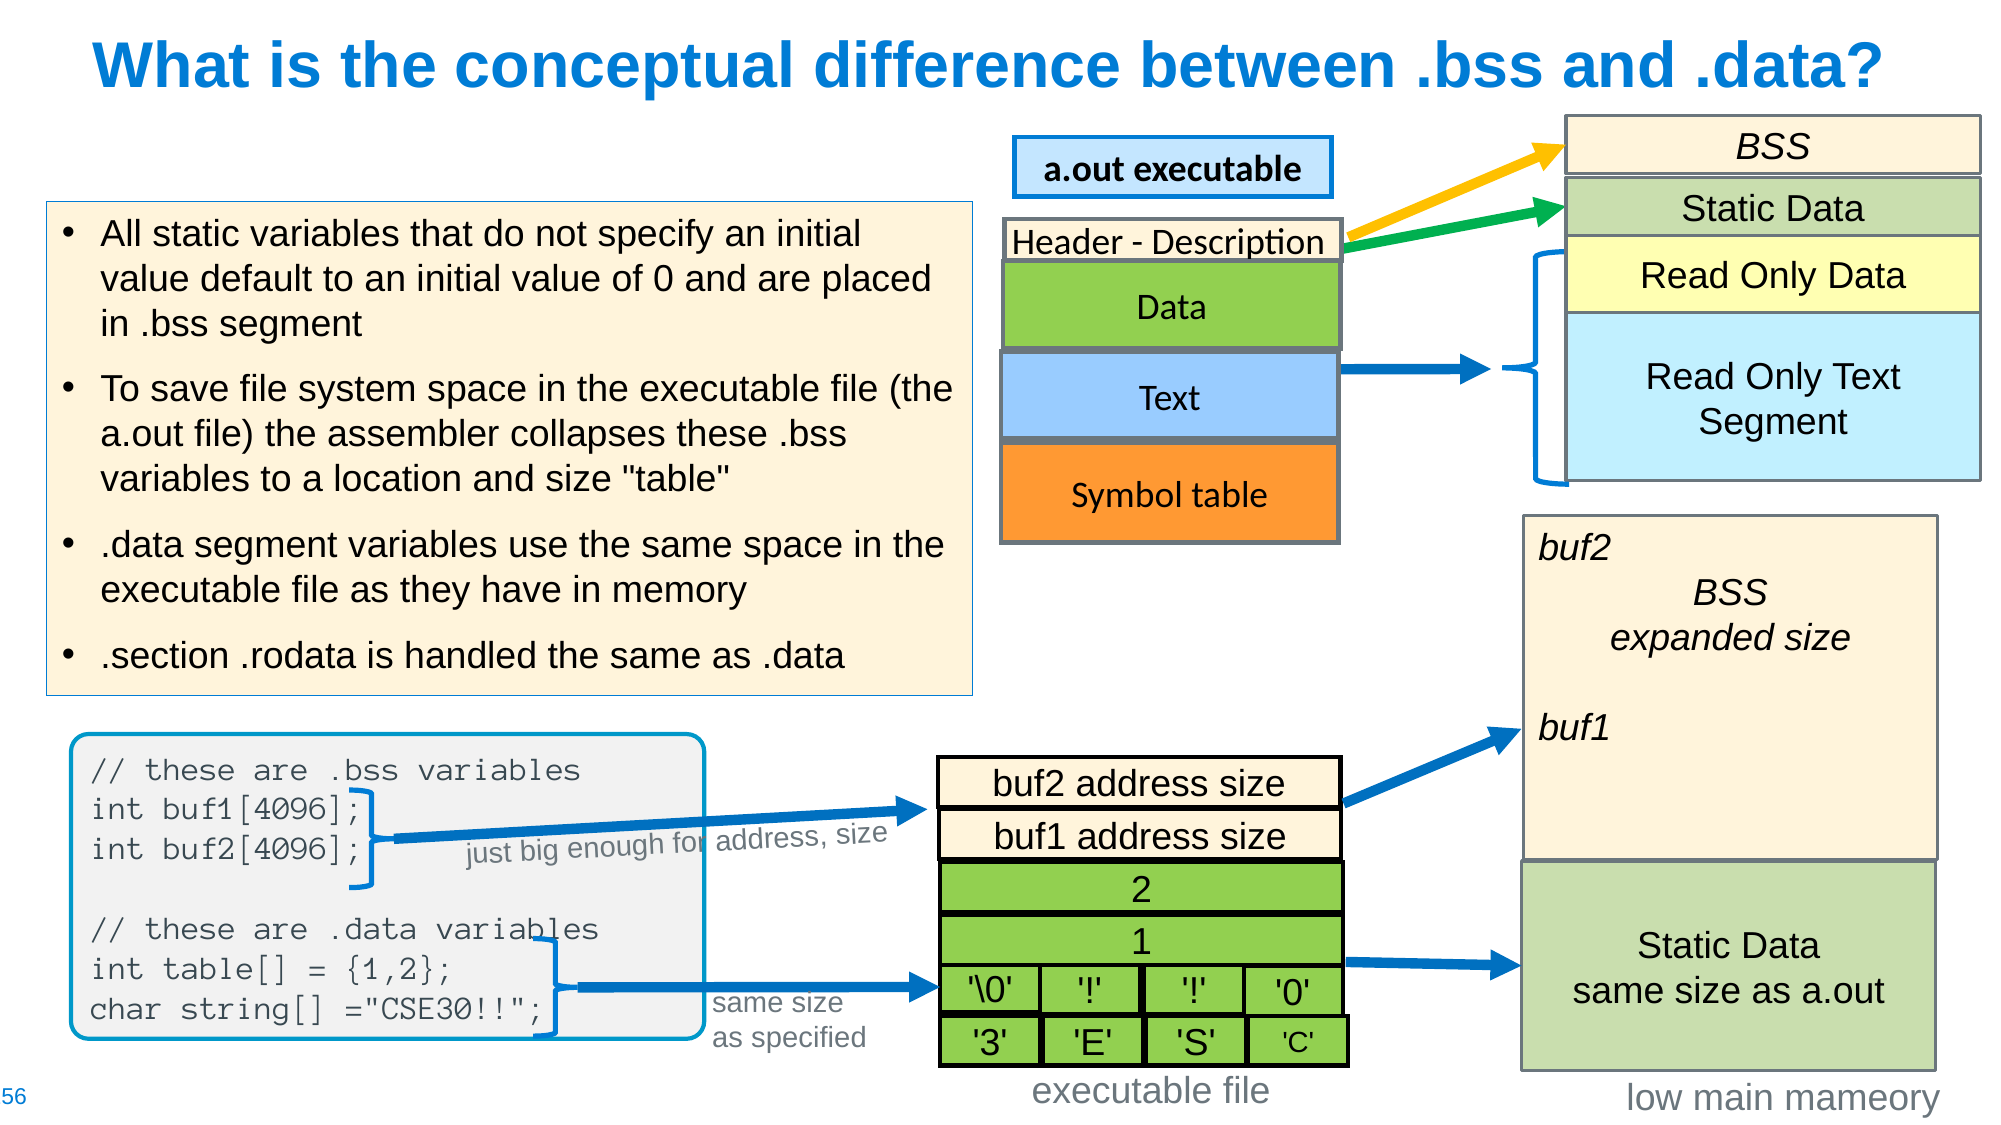

# What is the conceptual difference between .bss and .data?
BSS
a.out executable
Static Data
All static variables that do not specify an initial value default to an initial value of 0 and are placed in .bss segment
To save file system space in the executable file (the a.out file) the assembler collapses these .bss variables to a location and size "table"
.data segment variables use the same space in the executable file as they have in memory
.section .rodata is handled the same as .data
Header - Description
Read Only Data

Data
Read Only Text Segment
Text
Symbol table
buf2
BSS
expanded size

buf1
// these are .bss variables
int buf1[4096];
int buf2[4096];

// these are .data variables
int table[] = {1,2};
char string[] ="CSE30!!";
buf2 address size

buf1 address size
just big enough for address, size
Static Data
same size as a.out
2
1

'\0'
'!'
'!'
'0'
same size as specified
'3'
'E'
'S'
'C'
executable file
low main mameory